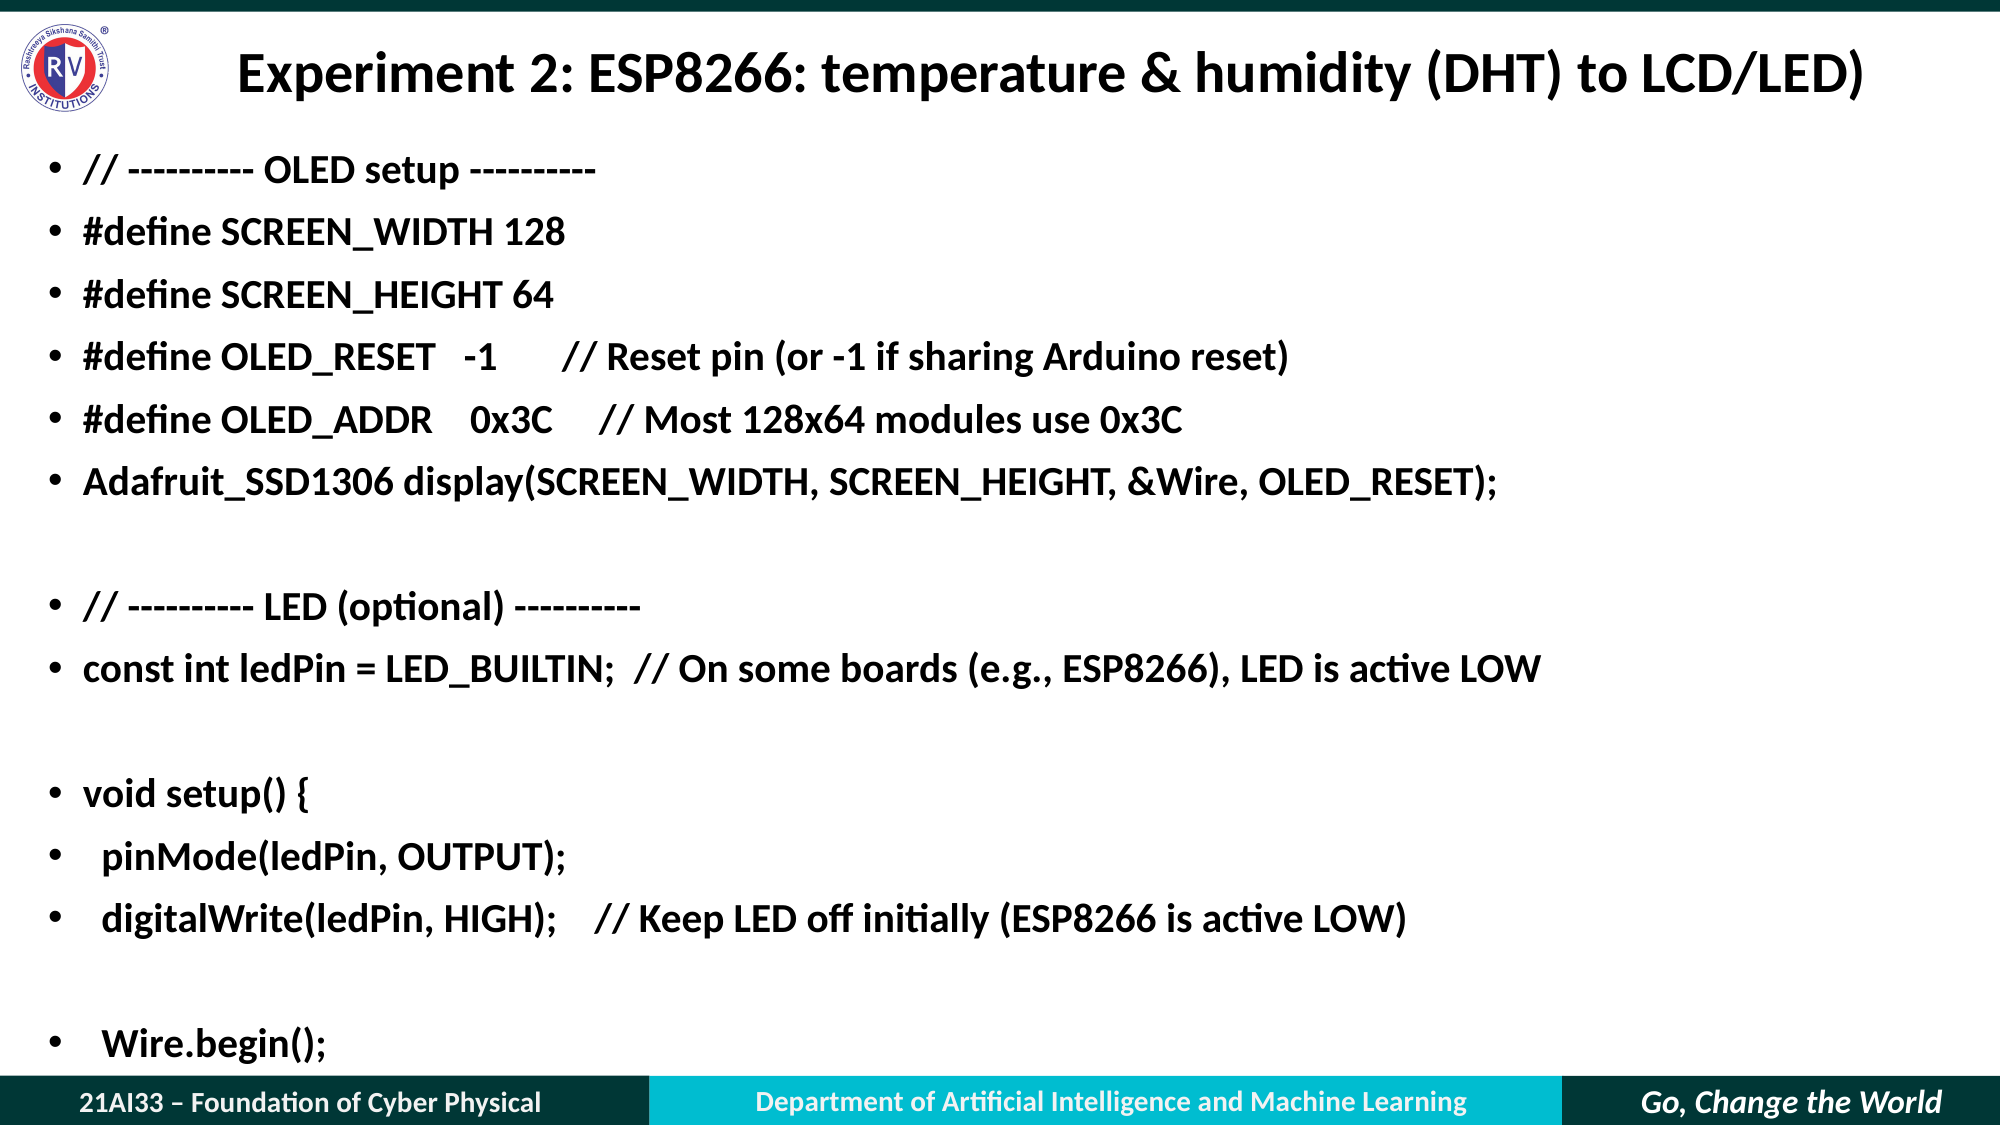

# Experiment 2: ESP8266: temperature & humidity (DHT) to LCD/LED)
// ---------- OLED setup ----------
#define SCREEN_WIDTH 128
#define SCREEN_HEIGHT 64
#define OLED_RESET   -1       // Reset pin (or -1 if sharing Arduino reset)
#define OLED_ADDR    0x3C     // Most 128x64 modules use 0x3C
Adafruit_SSD1306 display(SCREEN_WIDTH, SCREEN_HEIGHT, &Wire, OLED_RESET);

// ---------- LED (optional) ----------
const int ledPin = LED_BUILTIN;  // On some boards (e.g., ESP8266), LED is active LOW

void setup() {
  pinMode(ledPin, OUTPUT);
  digitalWrite(ledPin, HIGH);    // Keep LED off initially (ESP8266 is active LOW)

  Wire.begin();